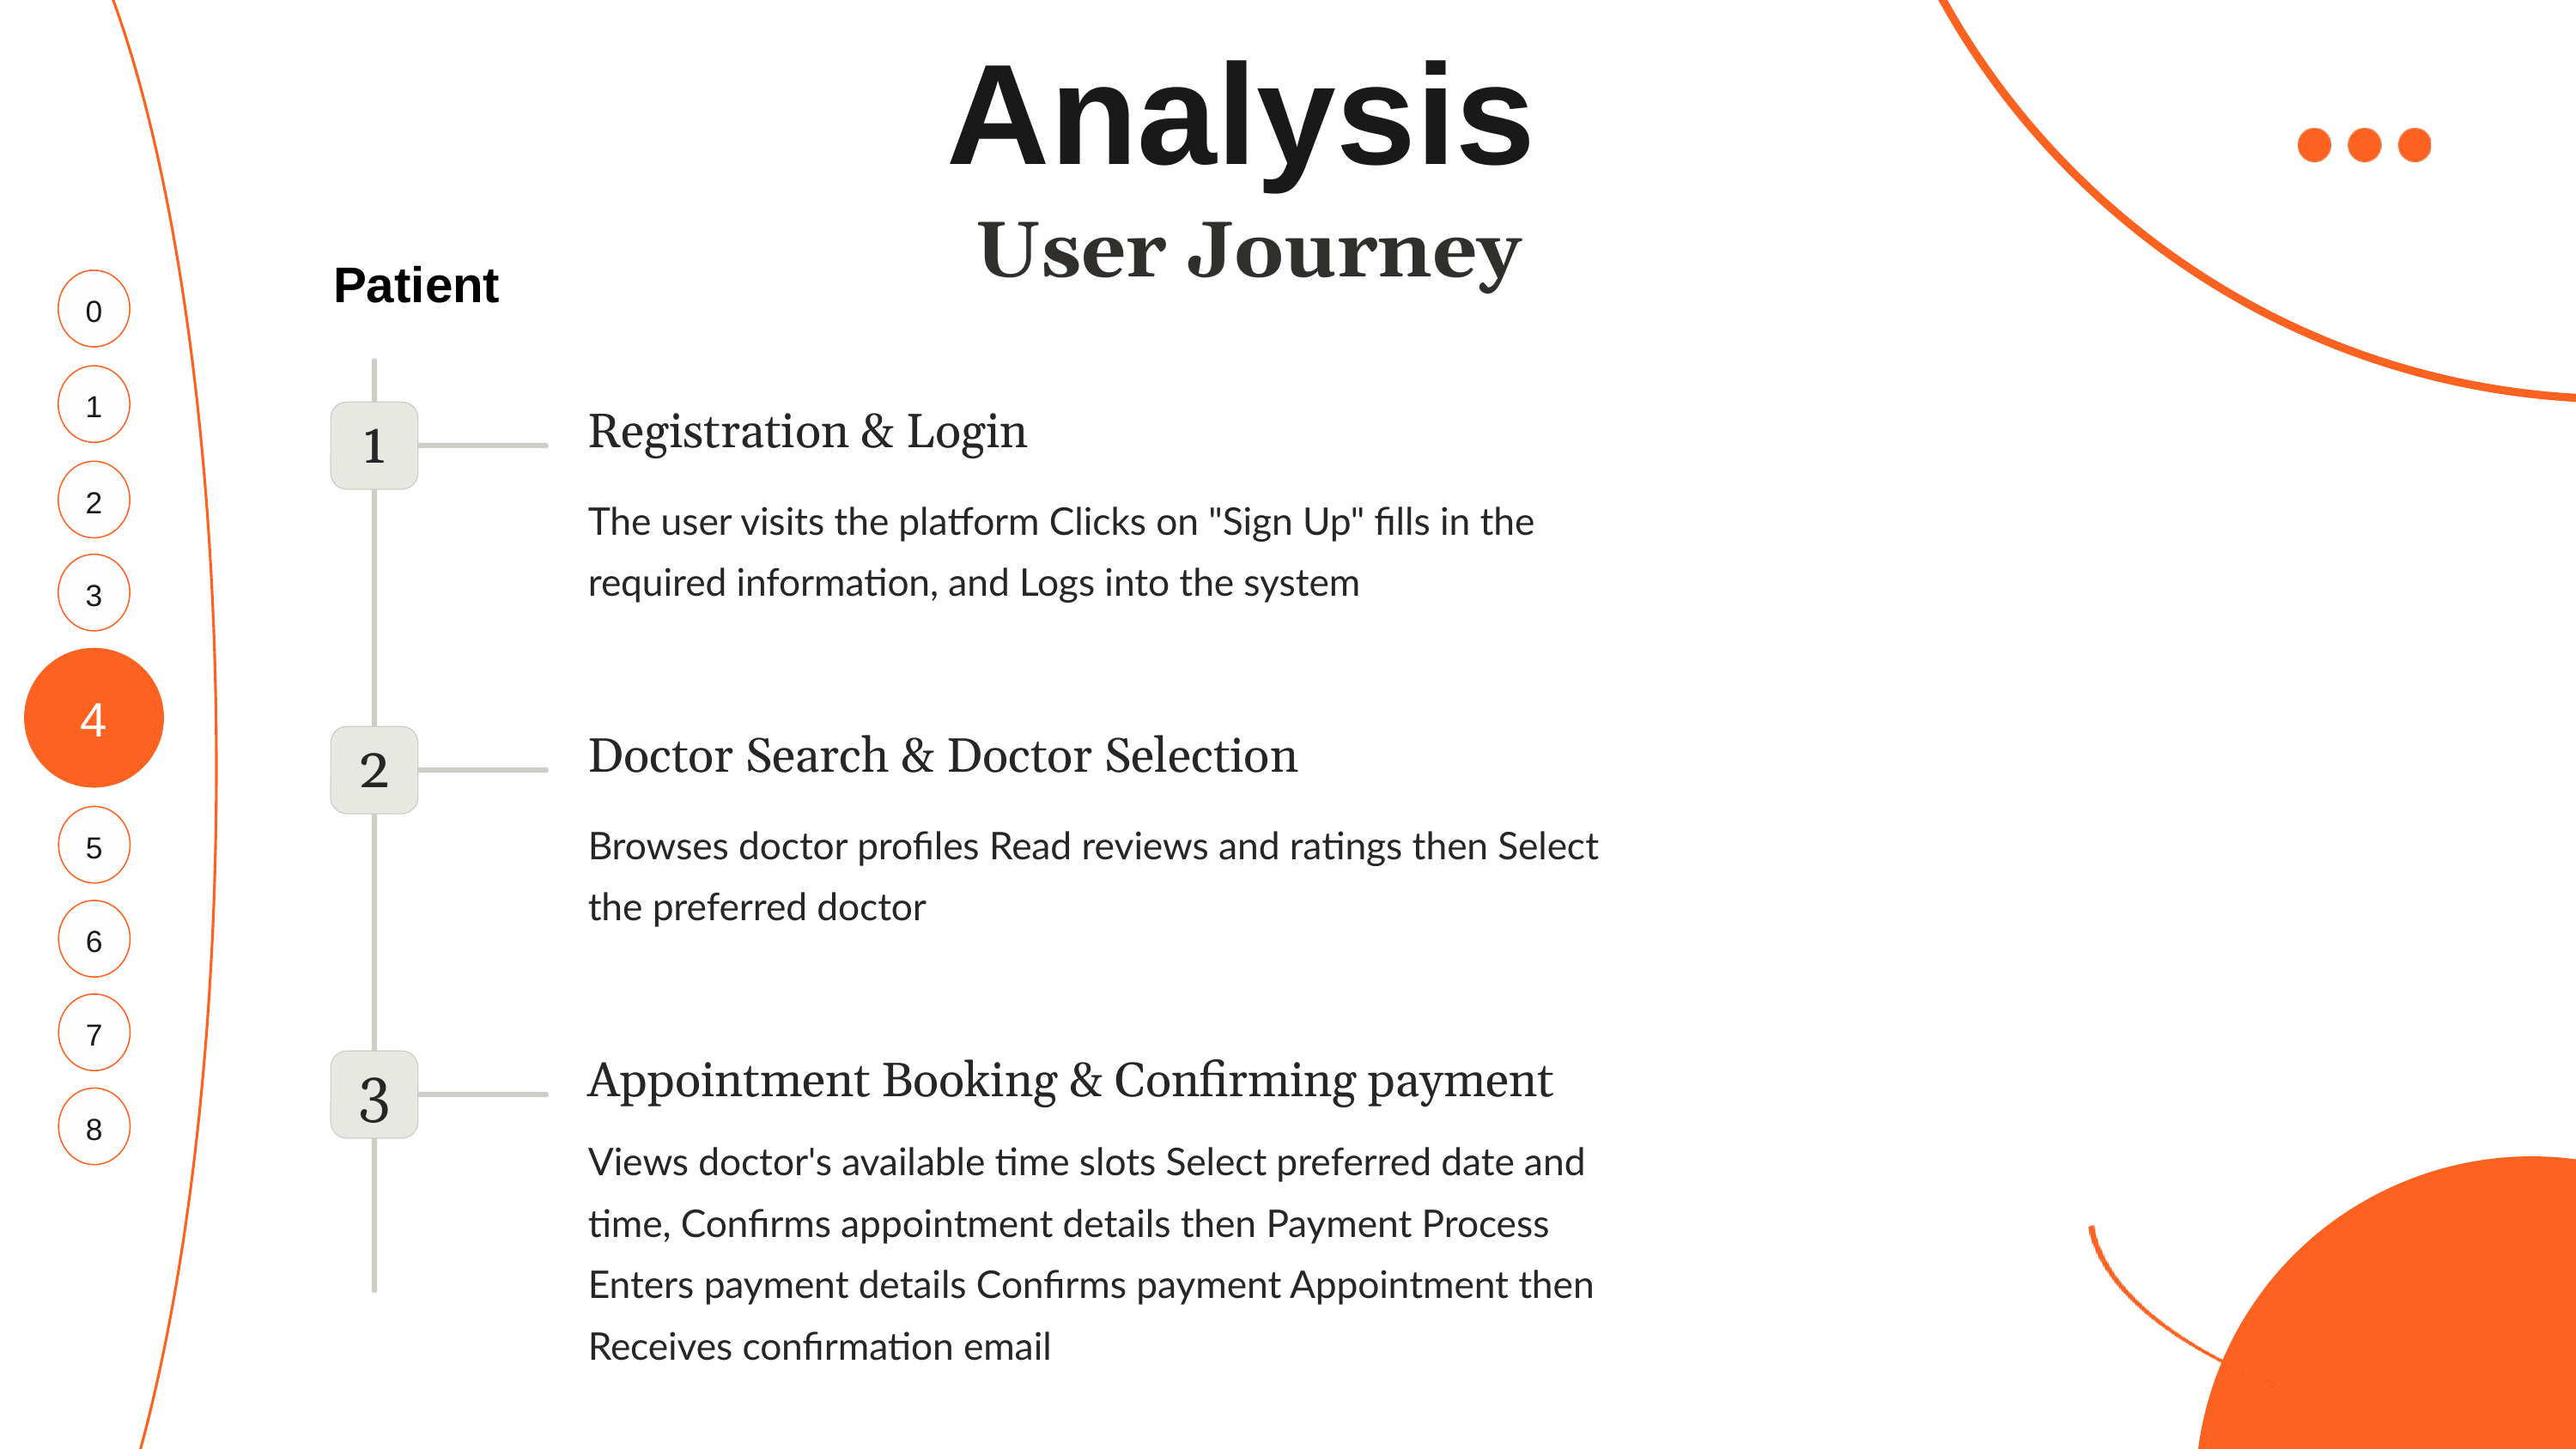

Analysis

User Journey
Patient

0

1
Registration & Login

1

2
The user visits the platform Clicks on "Sign Up" fills in the required information, and Logs into the system

3

4
Doctor Search & Doctor Selection

2

Browses doctor profiles Read reviews and ratings then Select the preferred doctor

5

6

7

Appointment Booking & Confirming payment

3

8

Views doctor's available time slots Select preferred date and time, Confirms appointment details then Payment Process Enters payment details Confirms payment Appointment then Receives confirmation email